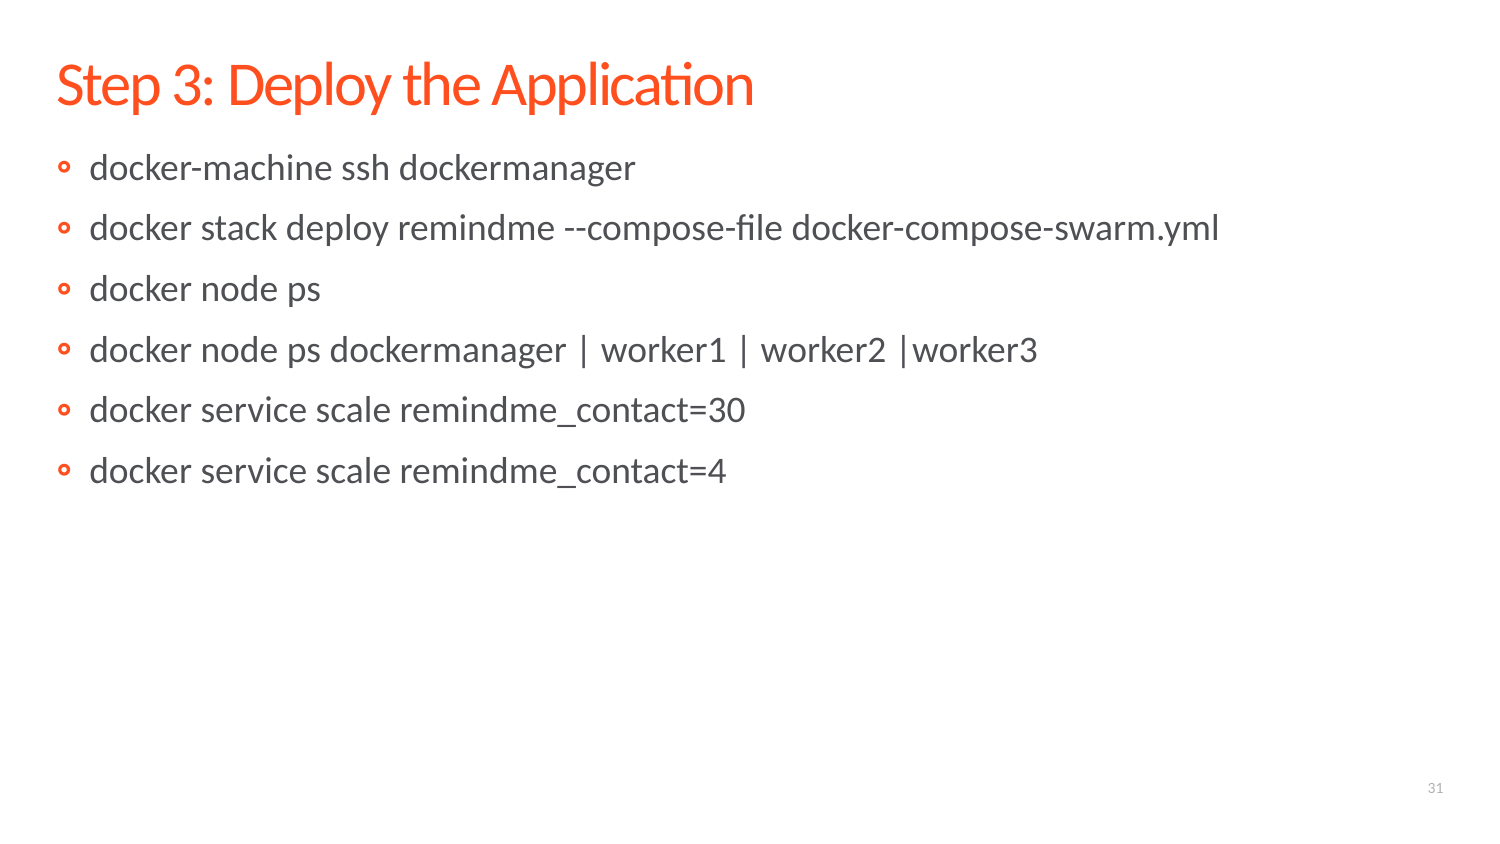

# Step 3: Deploy the Application
docker-machine ssh dockermanager
docker stack deploy remindme --compose-file docker-compose-swarm.yml
docker node ps
docker node ps dockermanager | worker1 | worker2 |worker3
docker service scale remindme_contact=30
docker service scale remindme_contact=4
31